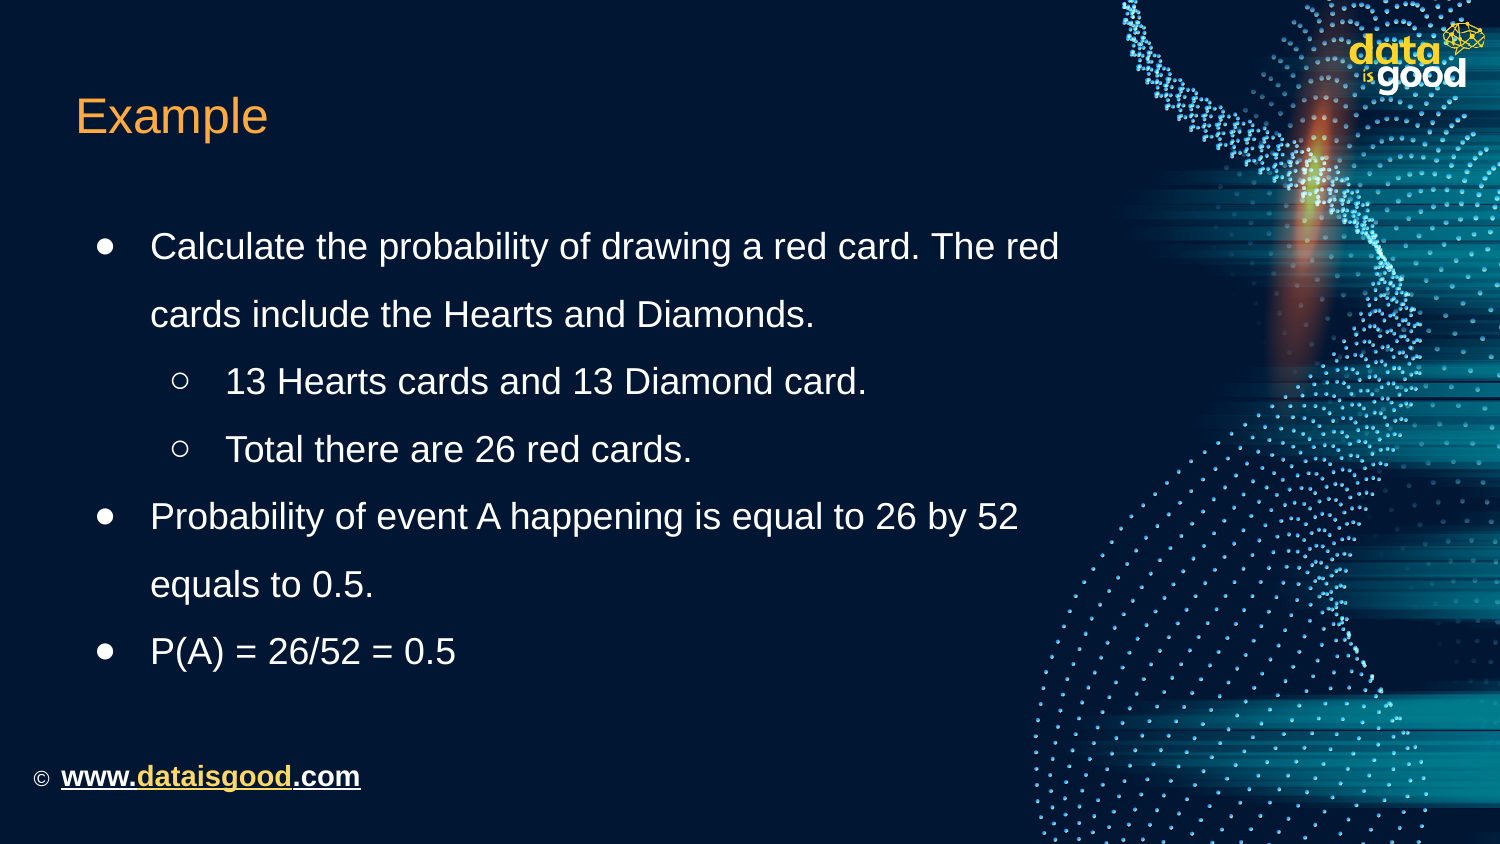

# Example
Calculate the probability of drawing a red card. The red cards include the Hearts and Diamonds.
13 Hearts cards and 13 Diamond card.
Total there are 26 red cards.
Probability of event A happening is equal to 26 by 52 equals to 0.5.
P(A) = 26/52 = 0.5